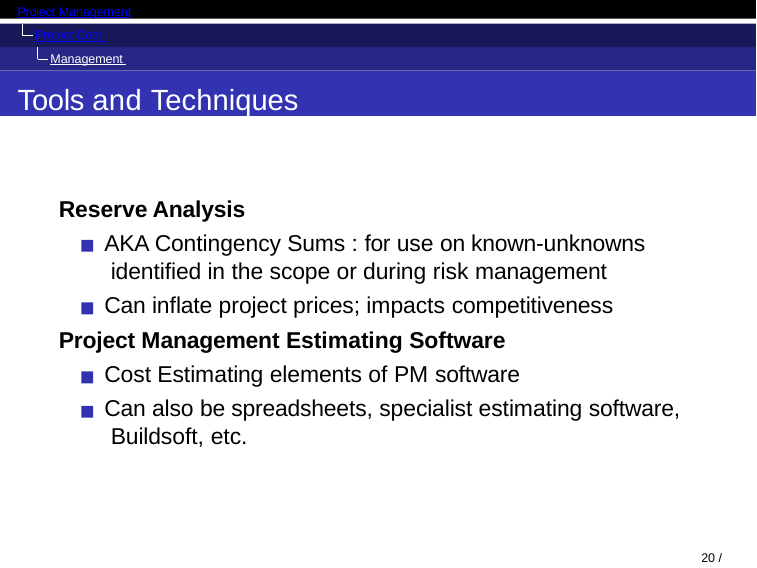

Project Management
Project Cost Management  Introduction

Tools and Techniques
Reserve Analysis
AKA Contingency Sums : for use on known-unknowns  identified in the scope or during risk management
Can inflate project prices; impacts competitiveness
Project Management Estimating Software
Cost Estimating elements of PM software
Can also be spreadsheets, specialist estimating software,  Buildsoft, etc.

20 / 128